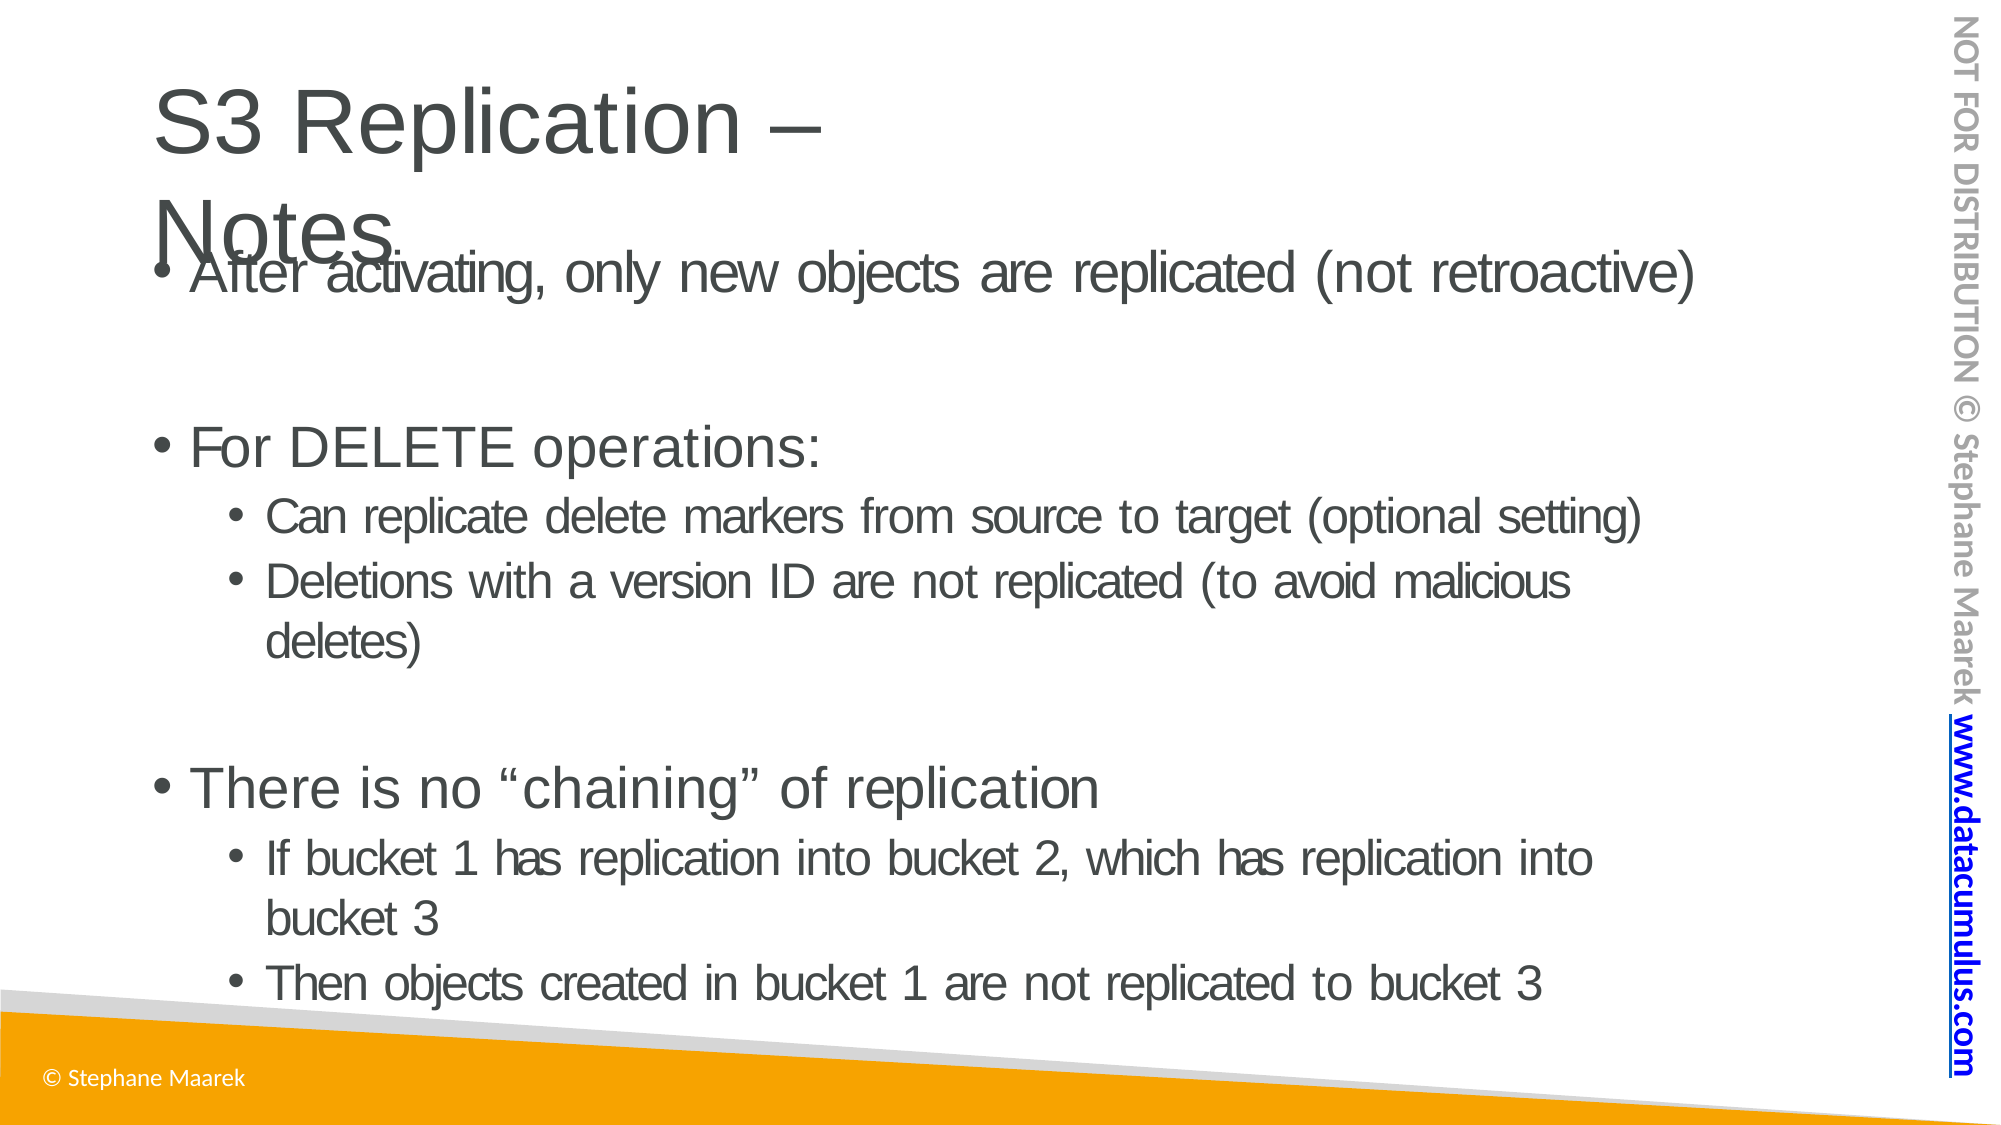

NOT FOR DISTRIBUTION © Stephane Maarek www.datacumulus.com
# S3 Replication – Notes
After activating, only new objects are replicated (not retroactive)

For DELETE operations:
Can replicate delete markers from source to target (optional setting)
Deletions with a version ID are not replicated (to avoid malicious deletes)

There is no “chaining” of replication
If bucket 1 has replication into bucket 2, which has replication into bucket 3
Then objects created in bucket 1 are not replicated to bucket 3
© Stephane Maarek